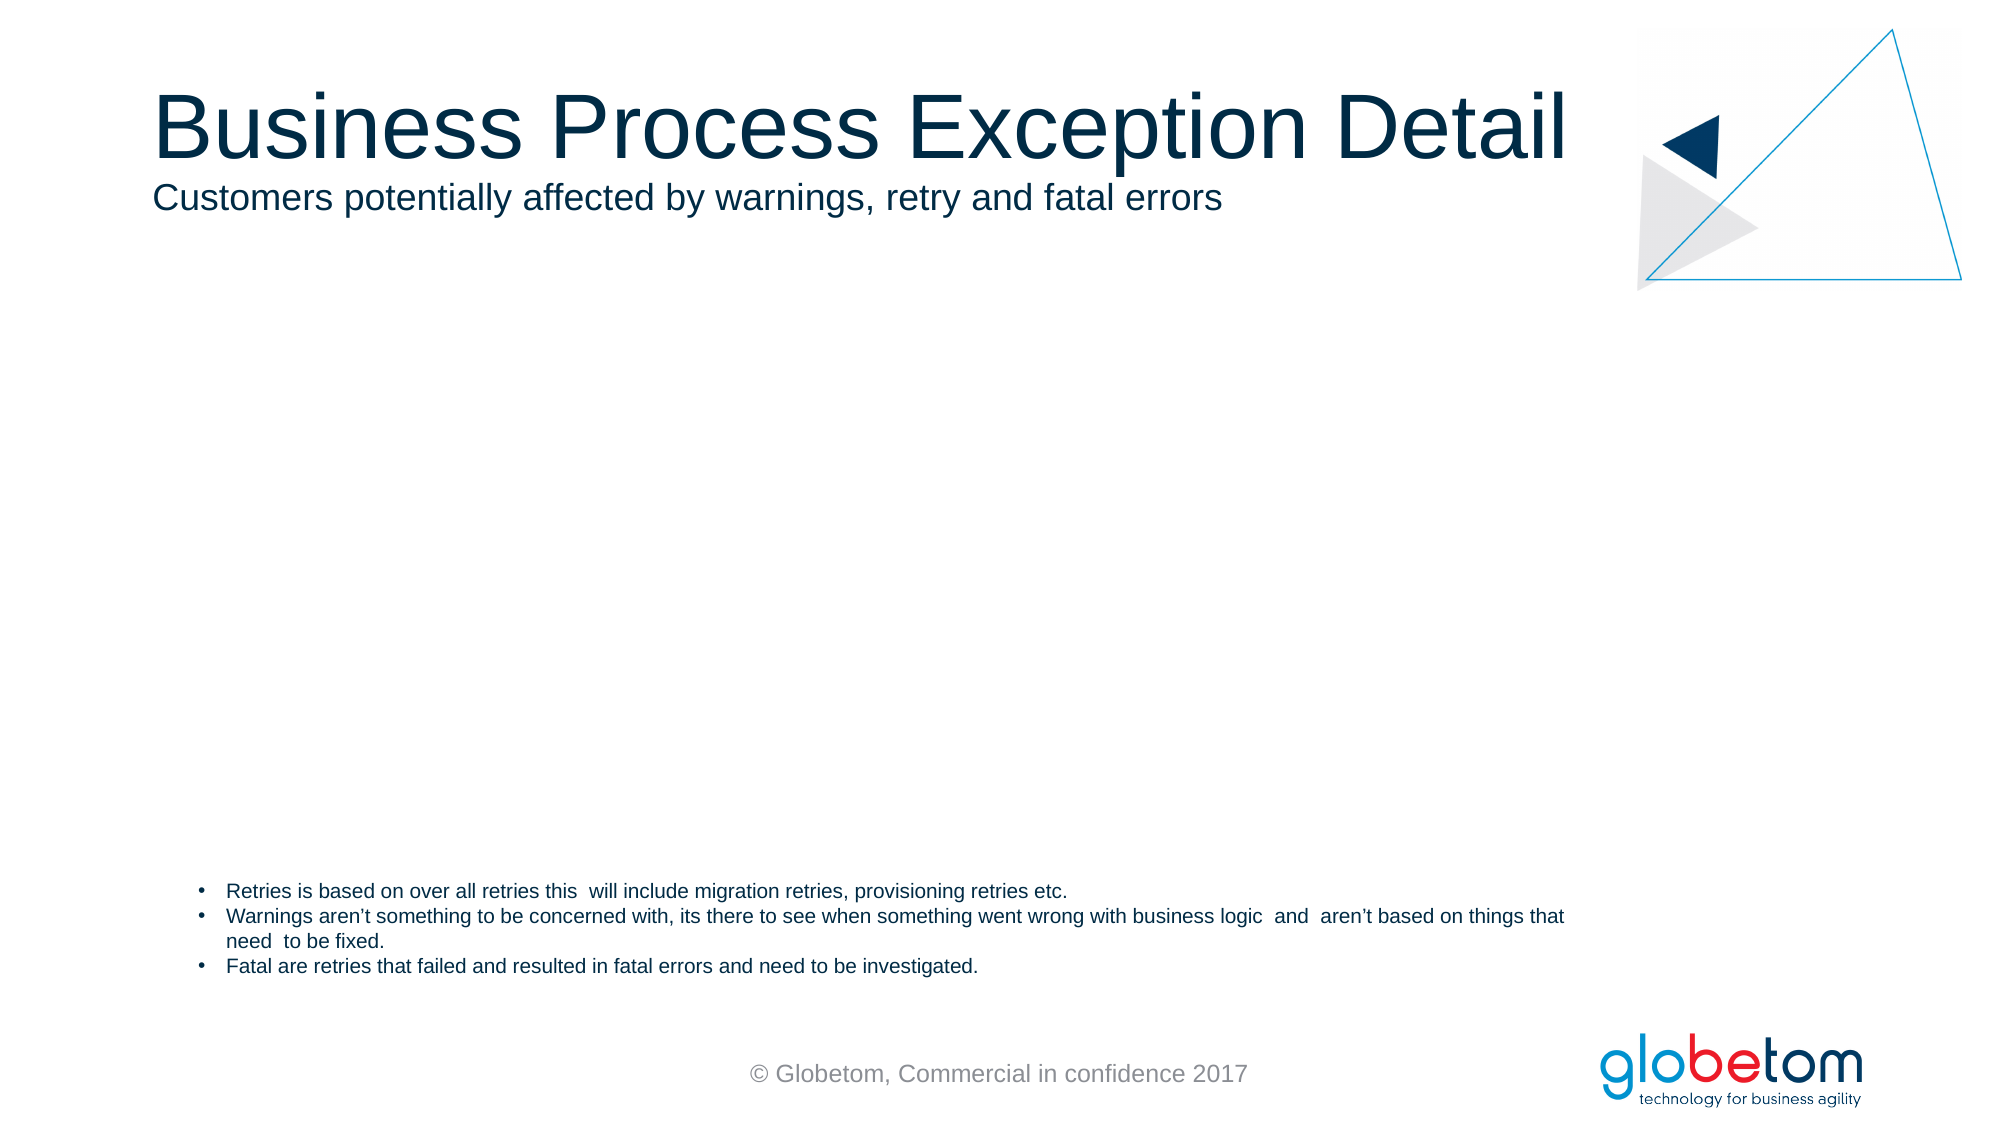

# Business Process Exception Detail Customers potentially affected by warnings, retry and fatal errors
Retries is based on over all retries this  will include migration retries, provisioning retries etc.
Warnings aren’t something to be concerned with, its there to see when something went wrong with business logic  and  aren’t based on things that need  to be fixed.
Fatal are retries that failed and resulted in fatal errors and need to be investigated.

© Globetom, Commercial in confidence 2017